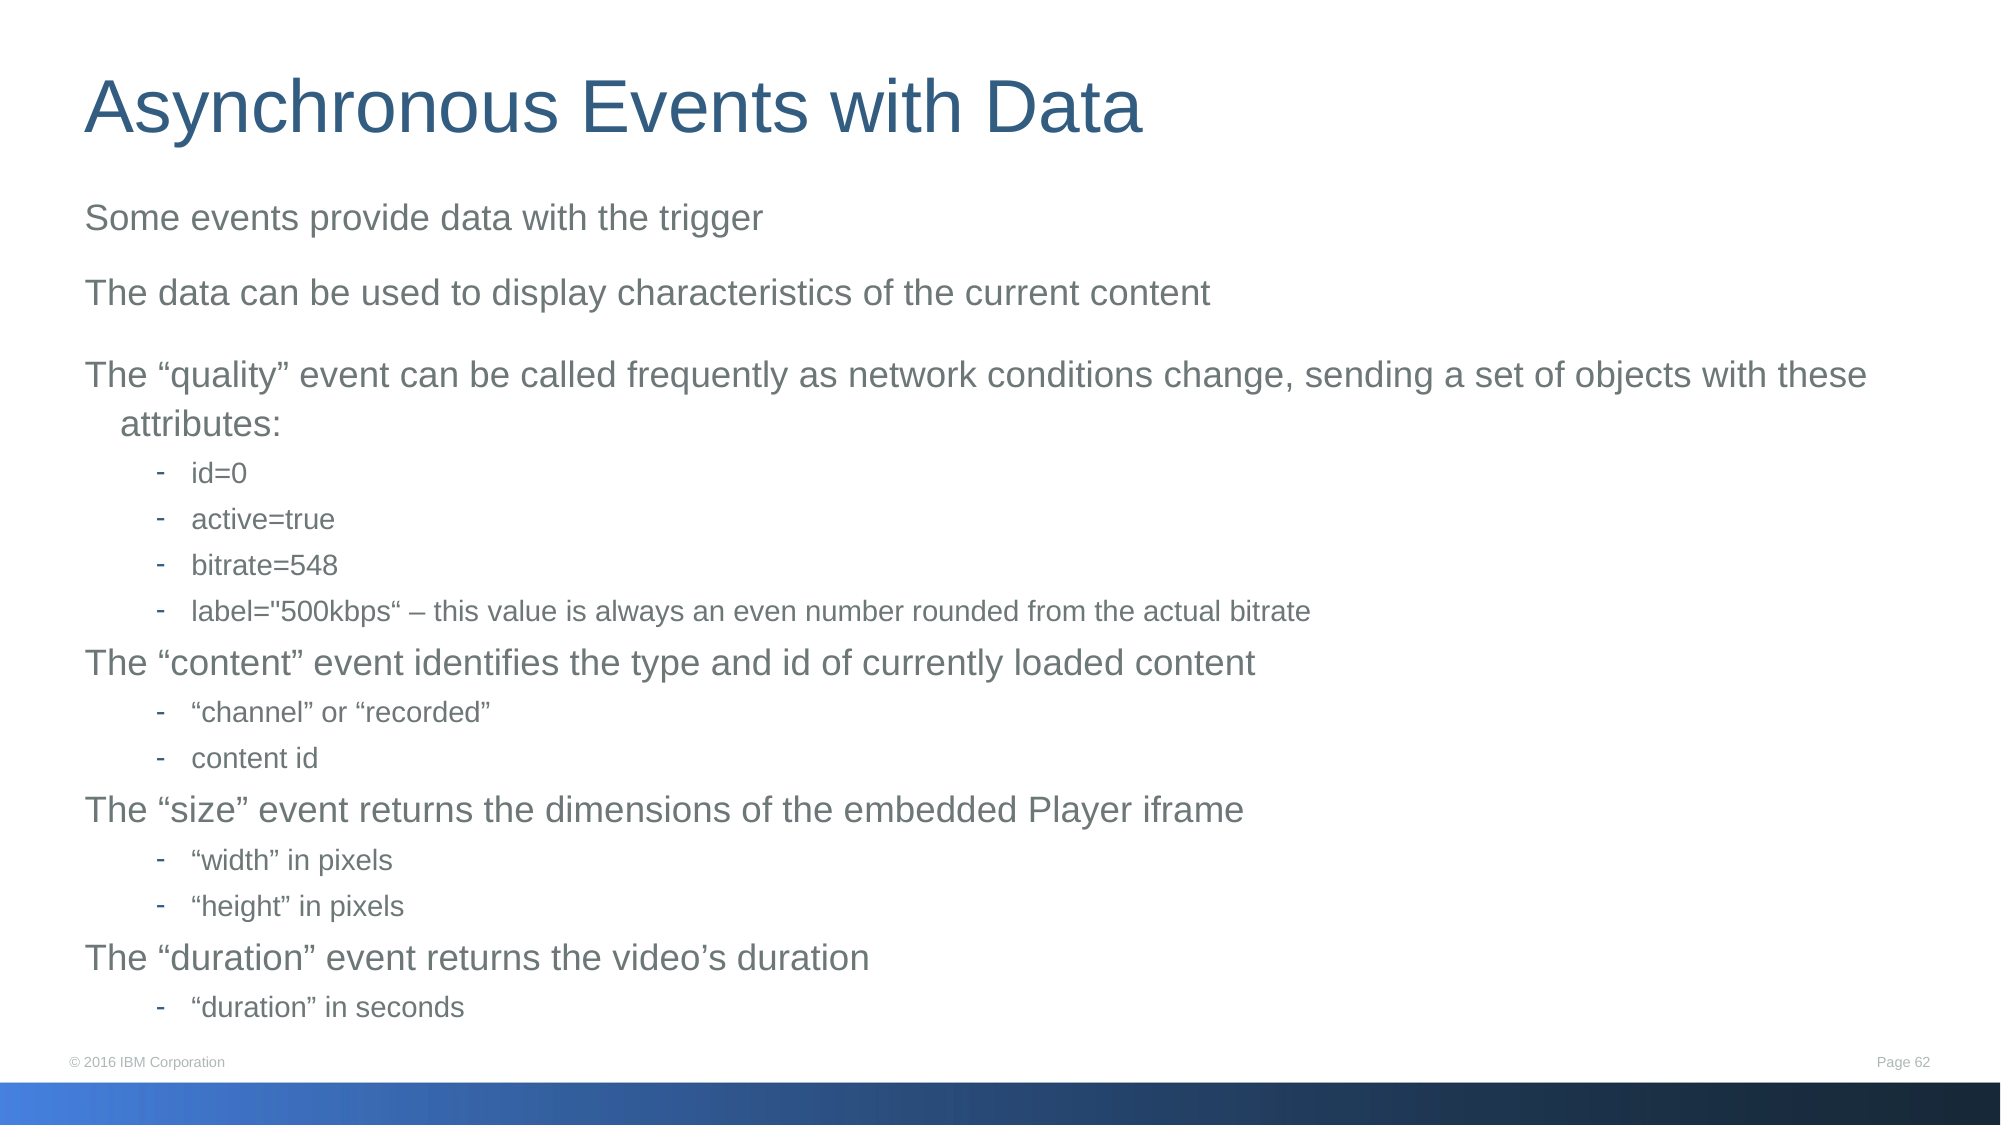

# Asynchronous Events with Data
Some events provide data with the trigger

The data can be used to display characteristics of the current content

The “quality” event can be called frequently as network conditions change, sending a set of objects with these attributes:
id=0
active=true
bitrate=548
label="500kbps“ – this value is always an even number rounded from the actual bitrate
The “content” event identifies the type and id of currently loaded content
“channel” or “recorded”
content id
The “size” event returns the dimensions of the embedded Player iframe
“width” in pixels
“height” in pixels
The “duration” event returns the video’s duration
“duration” in seconds